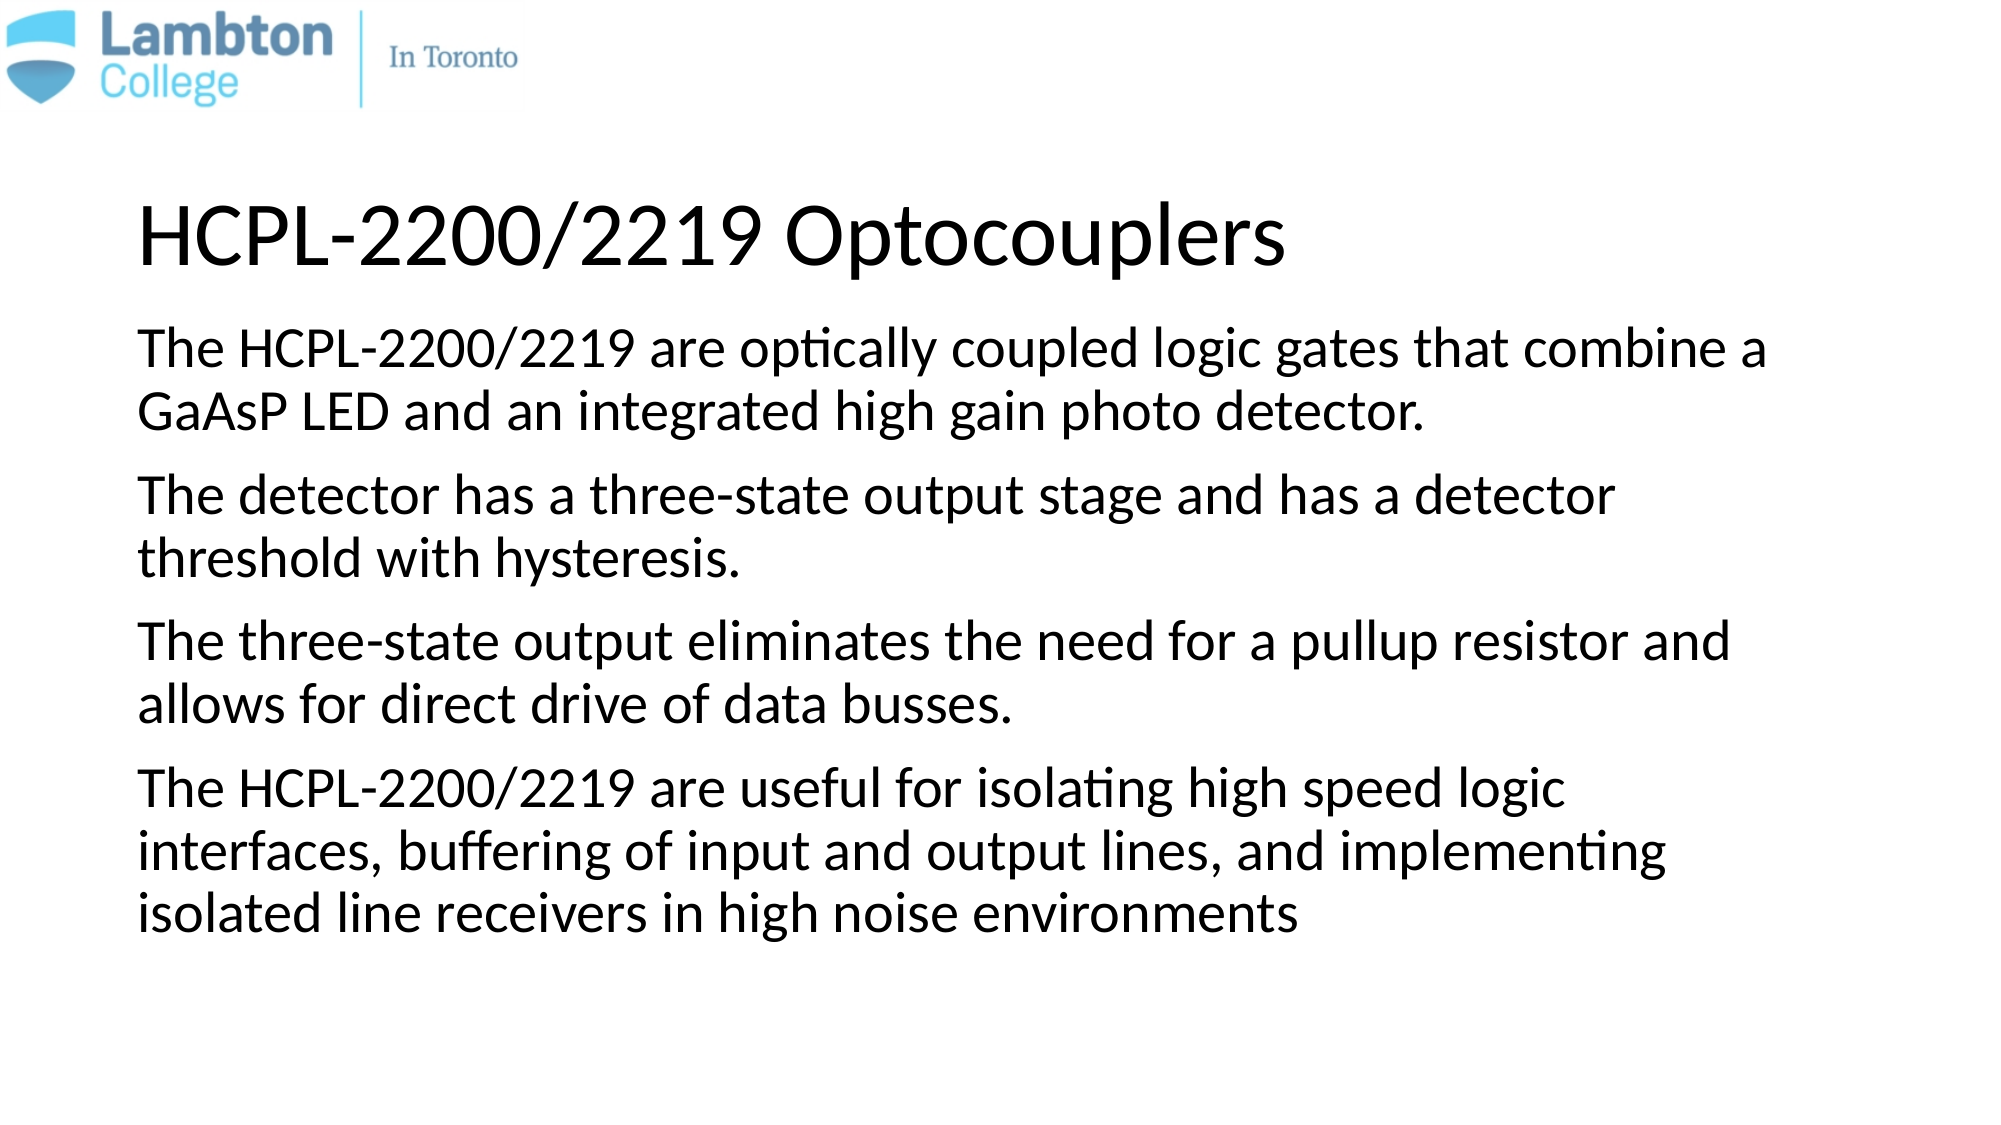

# HCPL-2200/2219 Optocouplers
The HCPL-2200/2219 are optically coupled logic gates that combine a GaAsP LED and an integrated high gain photo detector.
The detector has a three-state output stage and has a detector threshold with hysteresis.
The three-state output eliminates the need for a pullup resistor and allows for direct drive of data busses.
The HCPL-2200/2219 are useful for isolating high speed logic interfaces, buffering of input and output lines, and implementing isolated line receivers in high noise environments